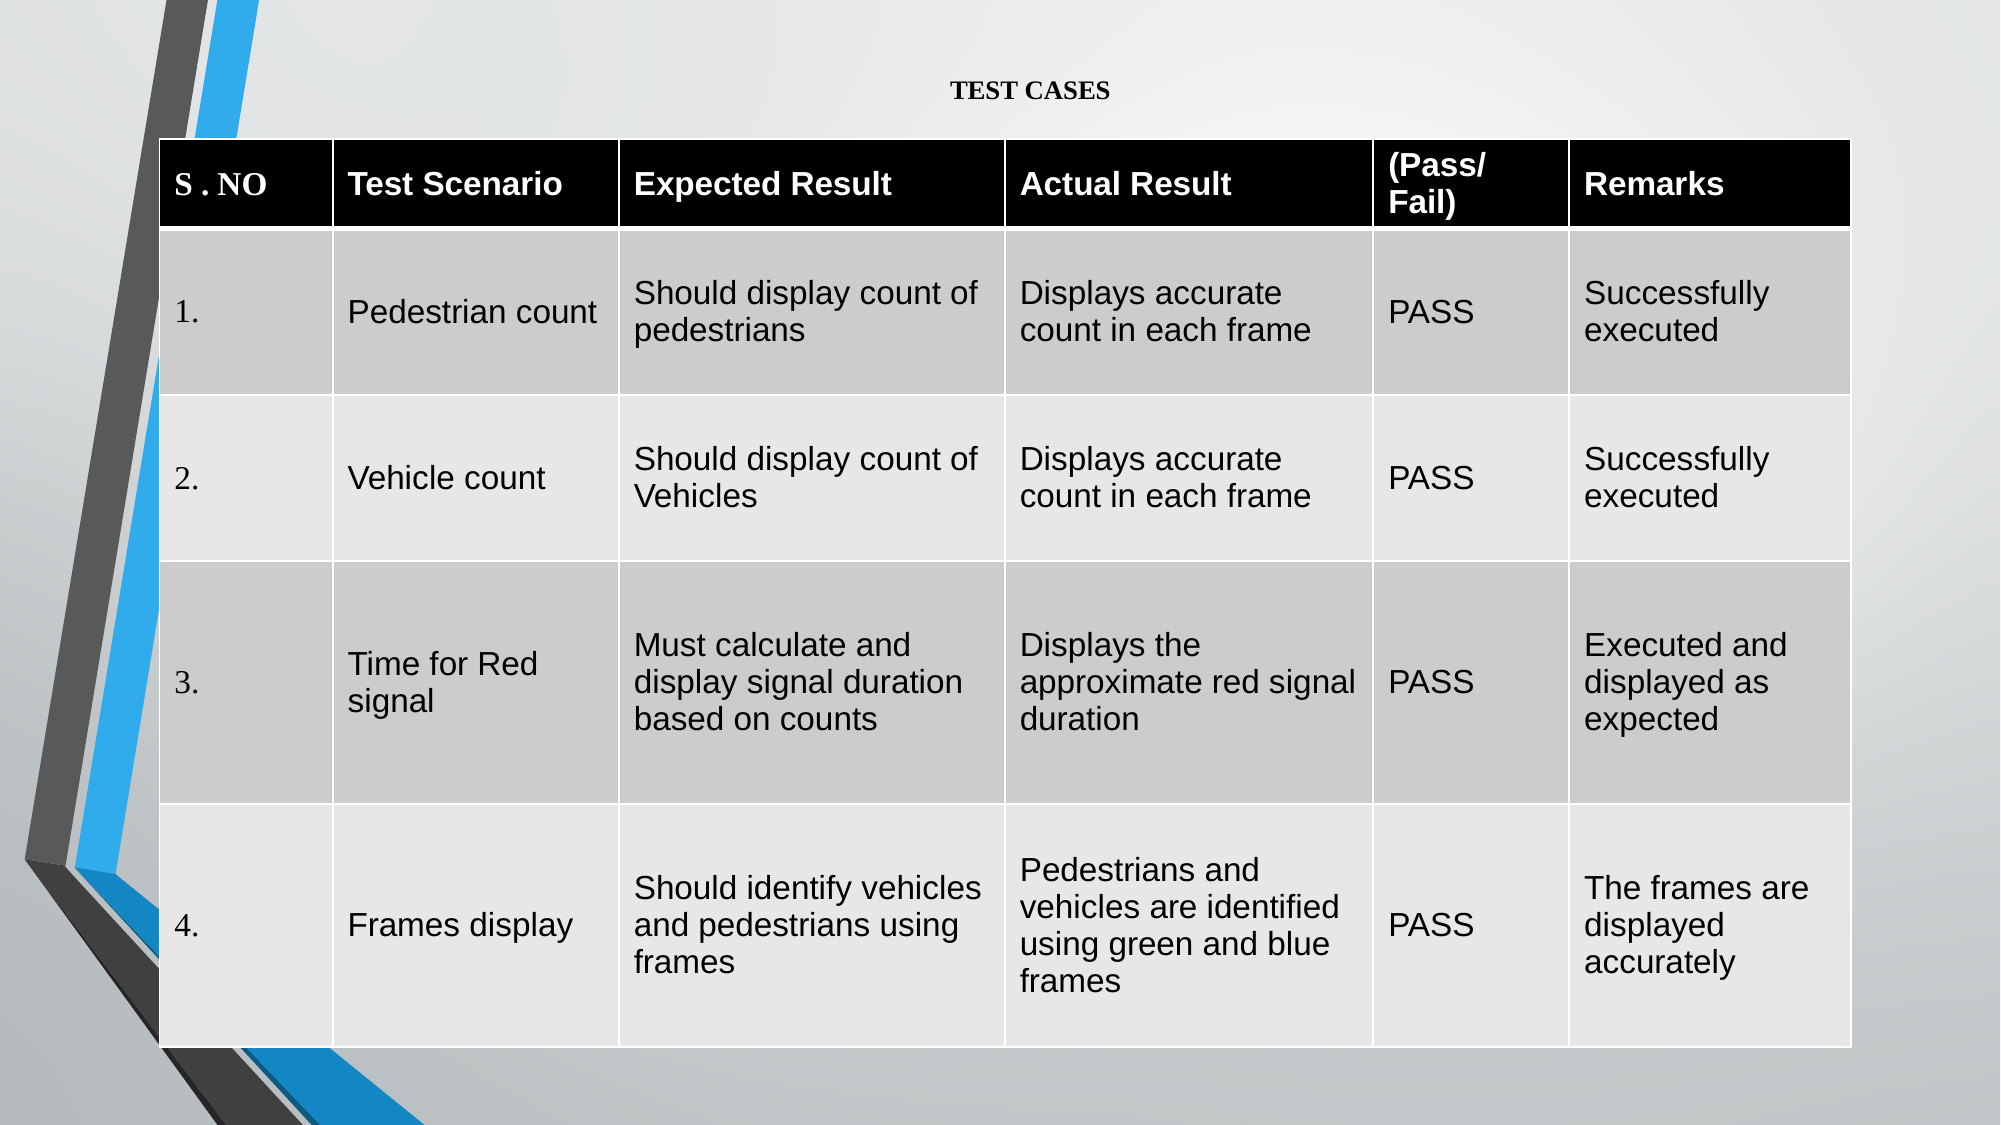

# TEST CASES
| S . NO | Test Scenario | Expected Result | Actual Result | (Pass/Fail) | Remarks |
| --- | --- | --- | --- | --- | --- |
| 1. | Pedestrian count | Should display count of pedestrians | Displays accurate count in each frame | PASS | Successfully executed |
| 2. | Vehicle count | Should display count of Vehicles | Displays accurate count in each frame | PASS | Successfully executed |
| 3. | Time for Red signal | Must calculate and display signal duration based on counts | Displays the approximate red signal duration | PASS | Executed and displayed as expected |
| 4. | Frames display | Should identify vehicles and pedestrians using frames | Pedestrians and vehicles are identified using green and blue frames | PASS | The frames are displayed accurately |